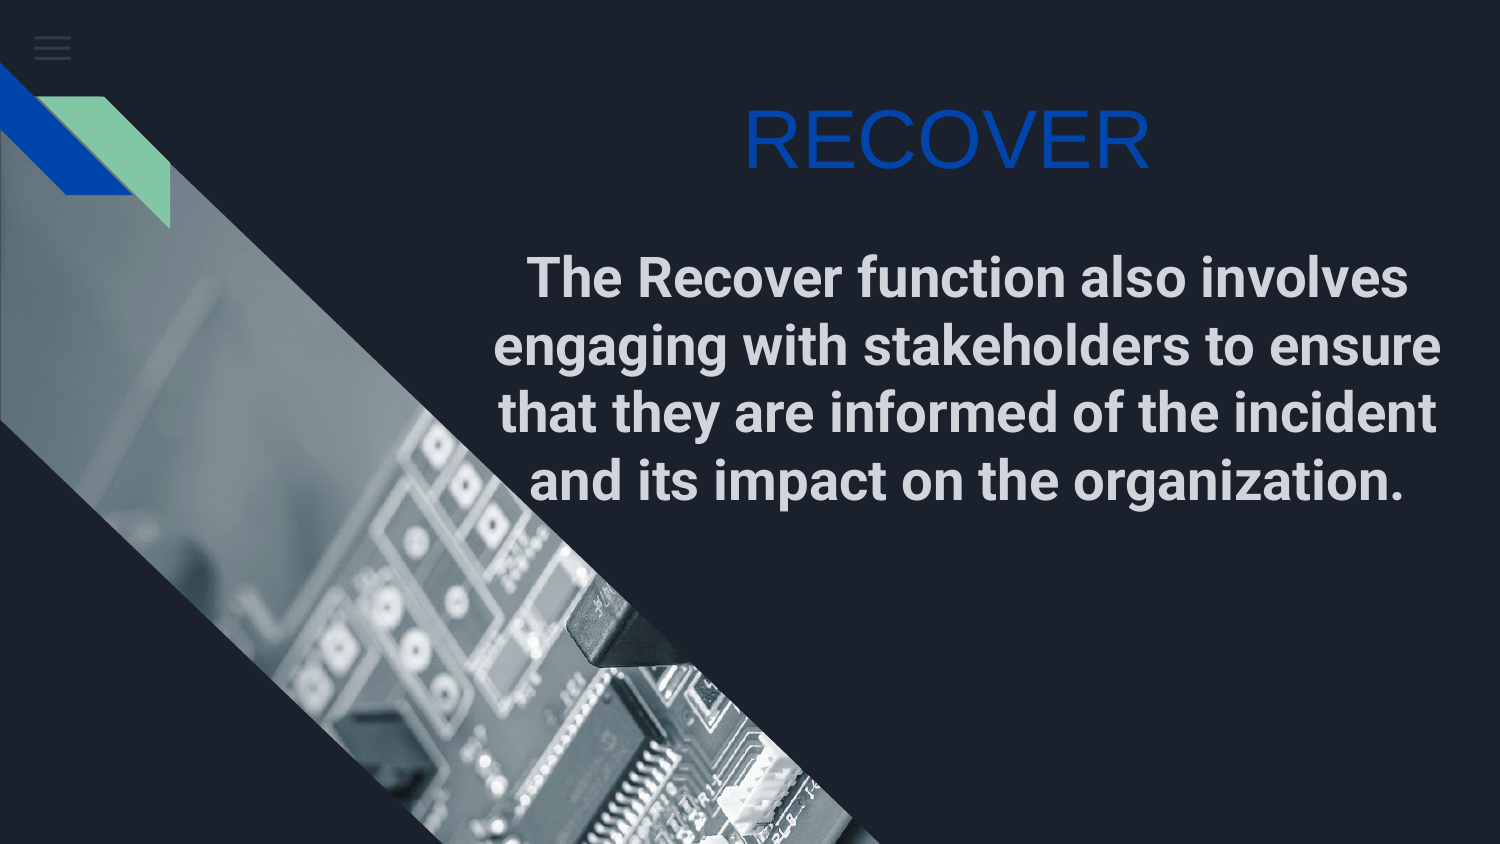

# RECOVER

The Recover function also involves engaging with stakeholders to ensure that they are informed of the incident and its impact on the organization.